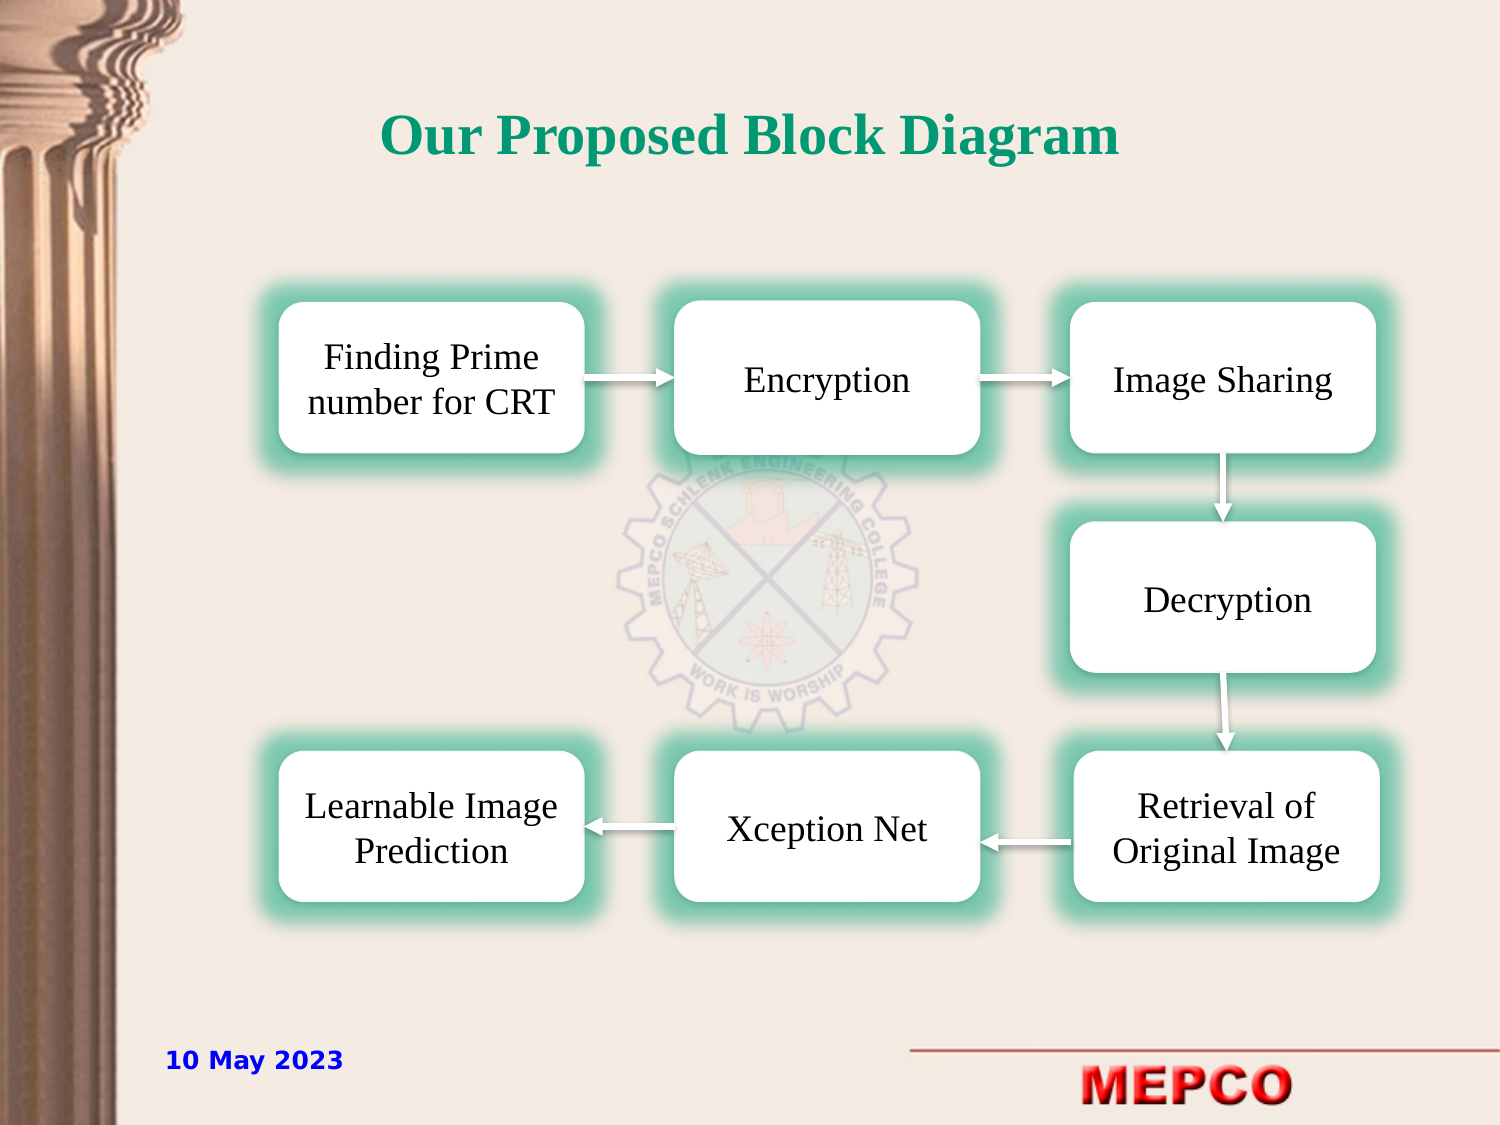

# Our Proposed Block Diagram
Encryption
Finding Prime number for CRT
Image Sharing
 Decryption
Learnable Image Prediction
Xception Net
Retrieval of Original Image